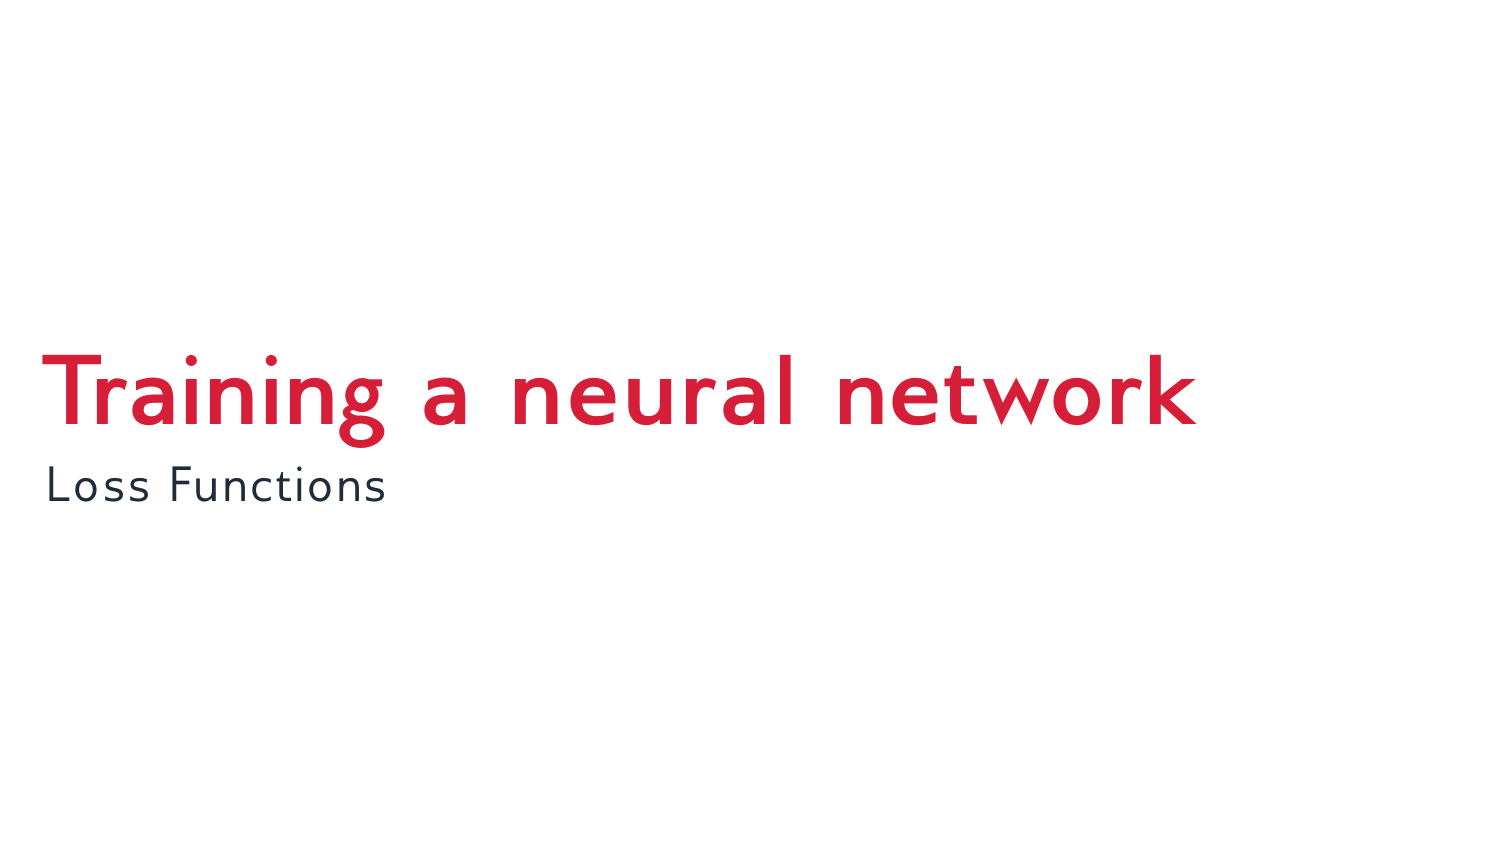

# Training a neural network
Loss Functions